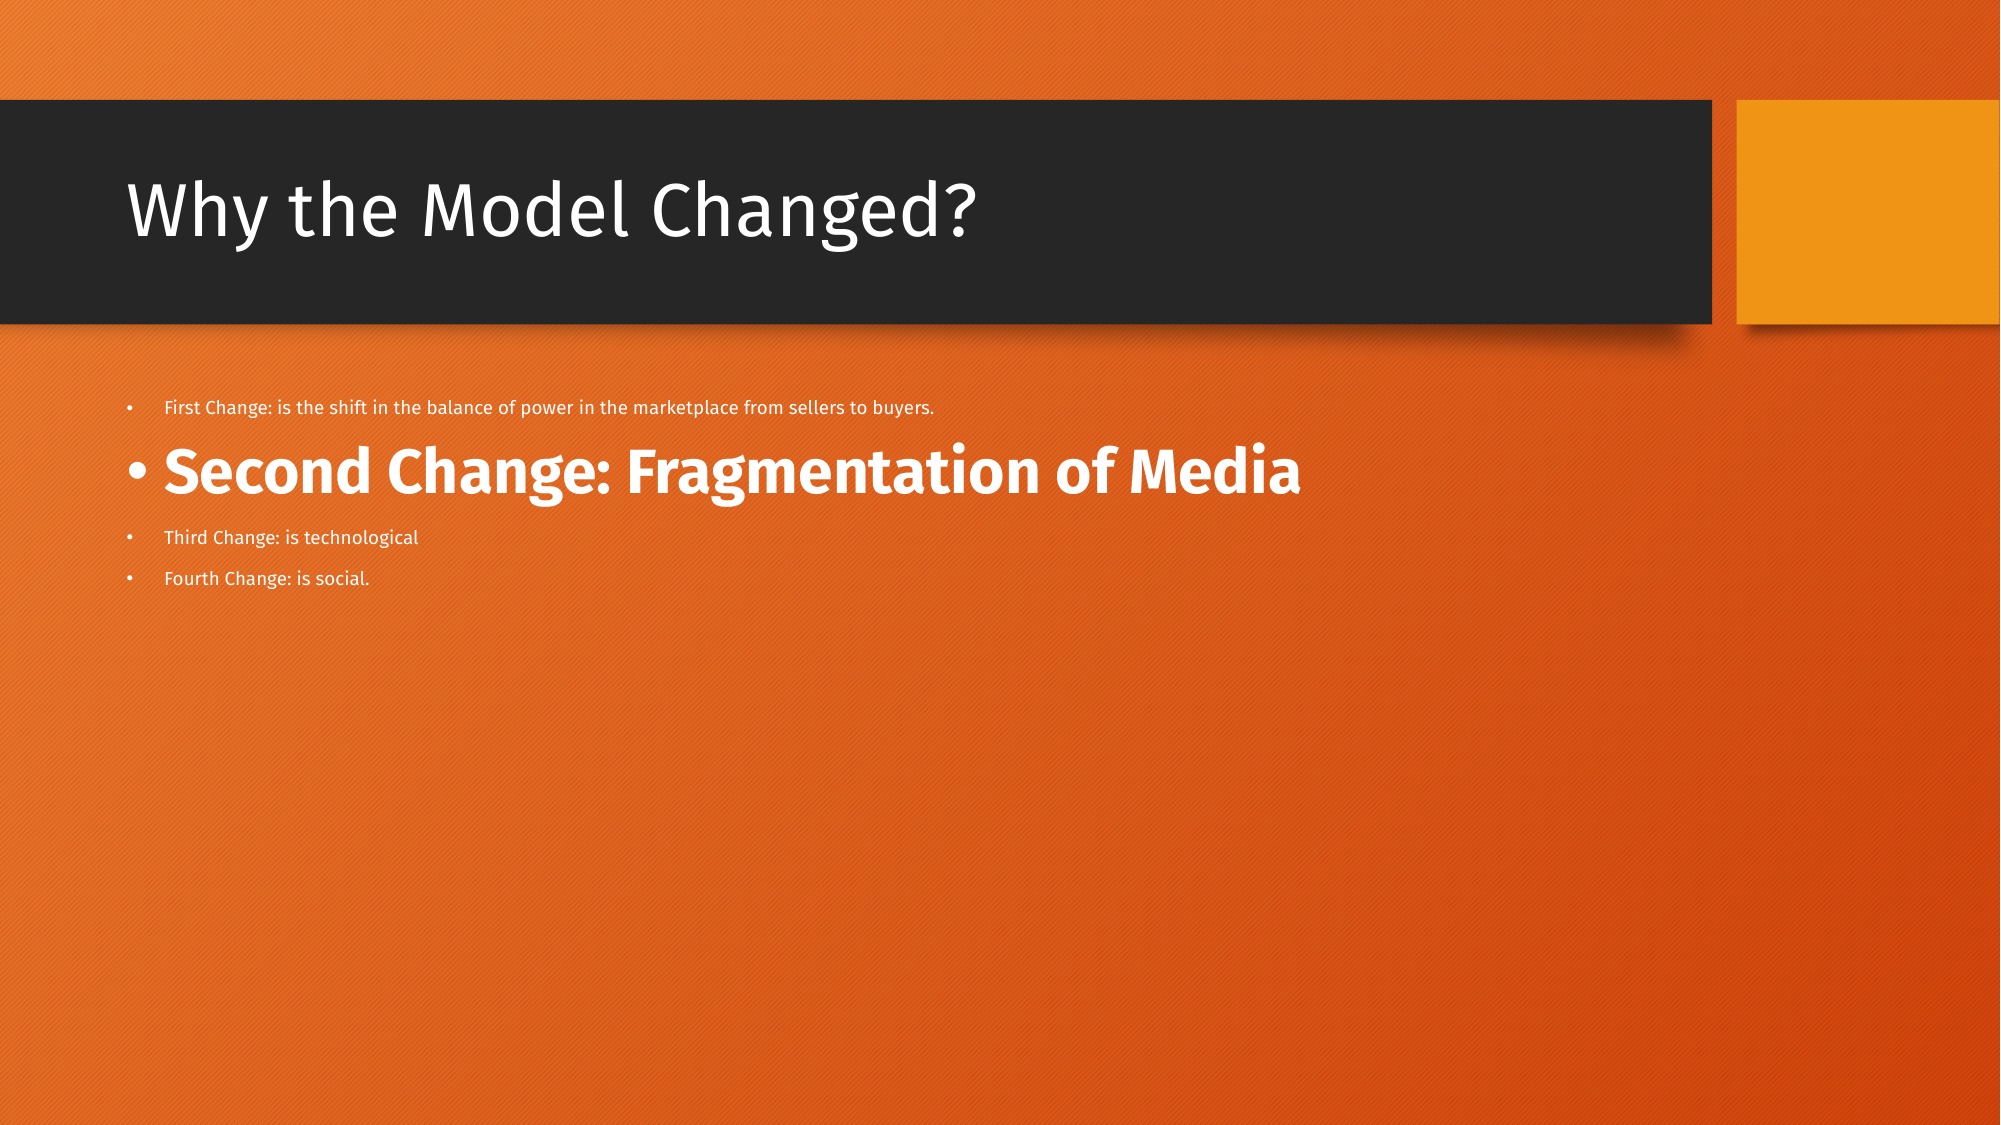

# Why the Model Changed?
First Change: is the shift in the balance of power in the marketplace from sellers to buyers.
Second Change: Fragmentation of Media
Third Change: is technological
Fourth Change: is social.